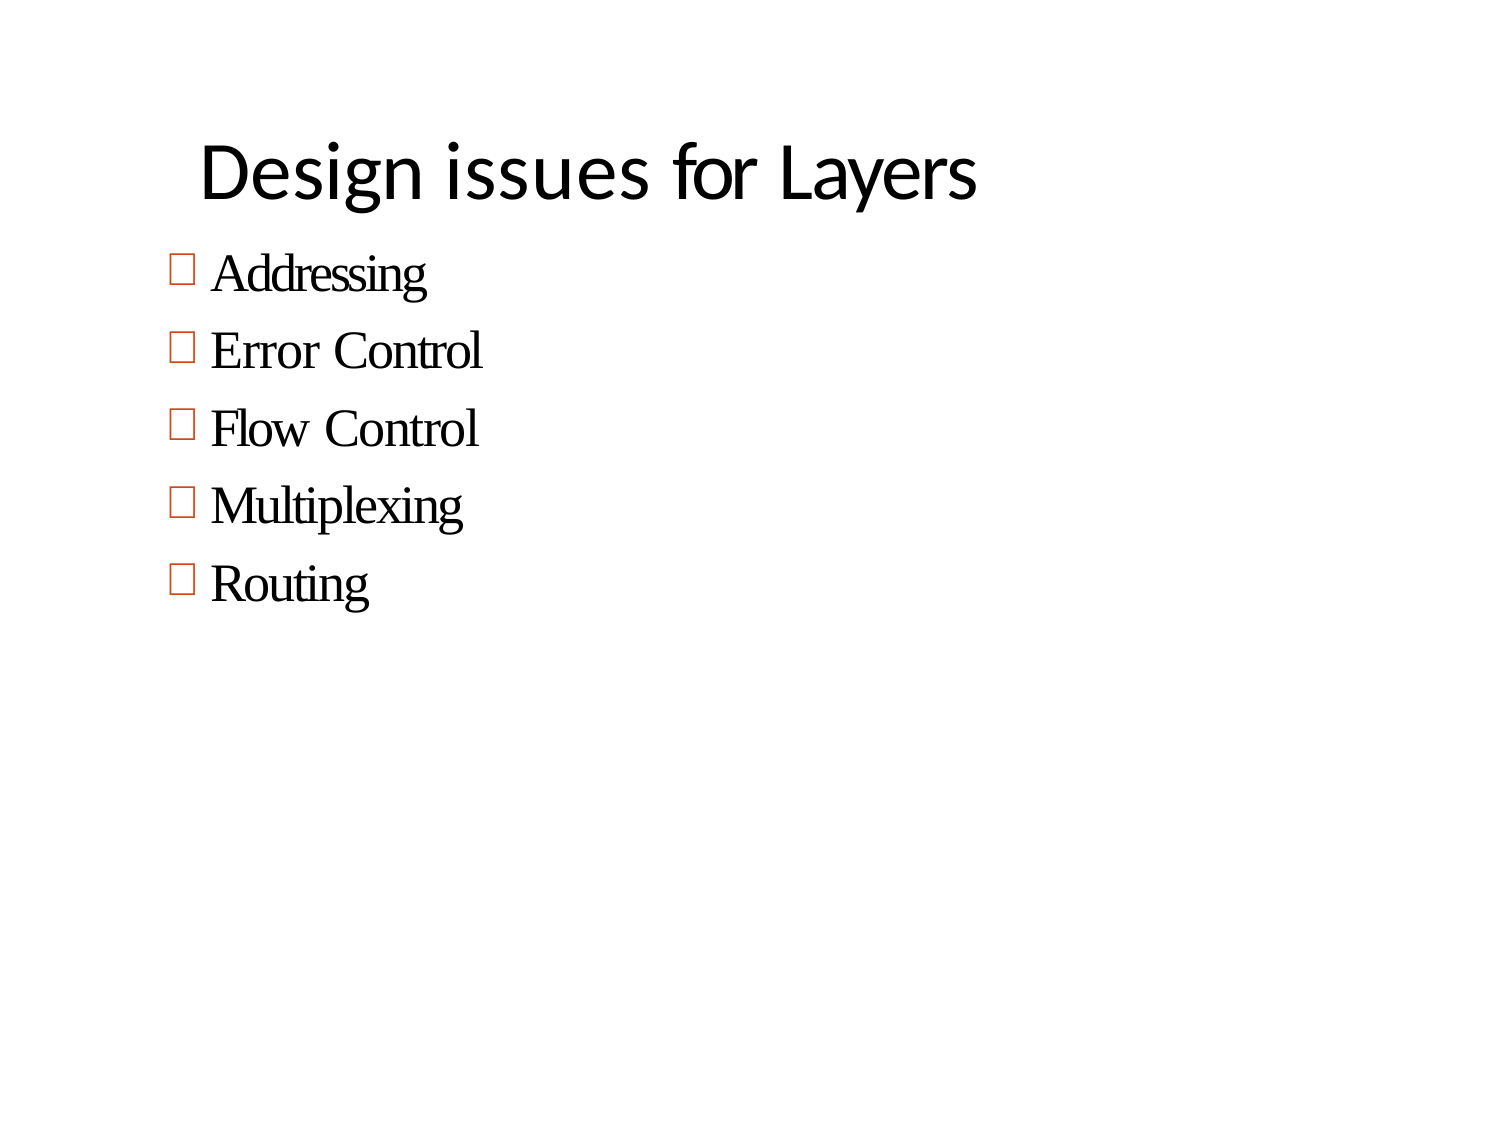

# Design issues for Layers
Addressing
Error Control
Flow Control
Multiplexing
Routing